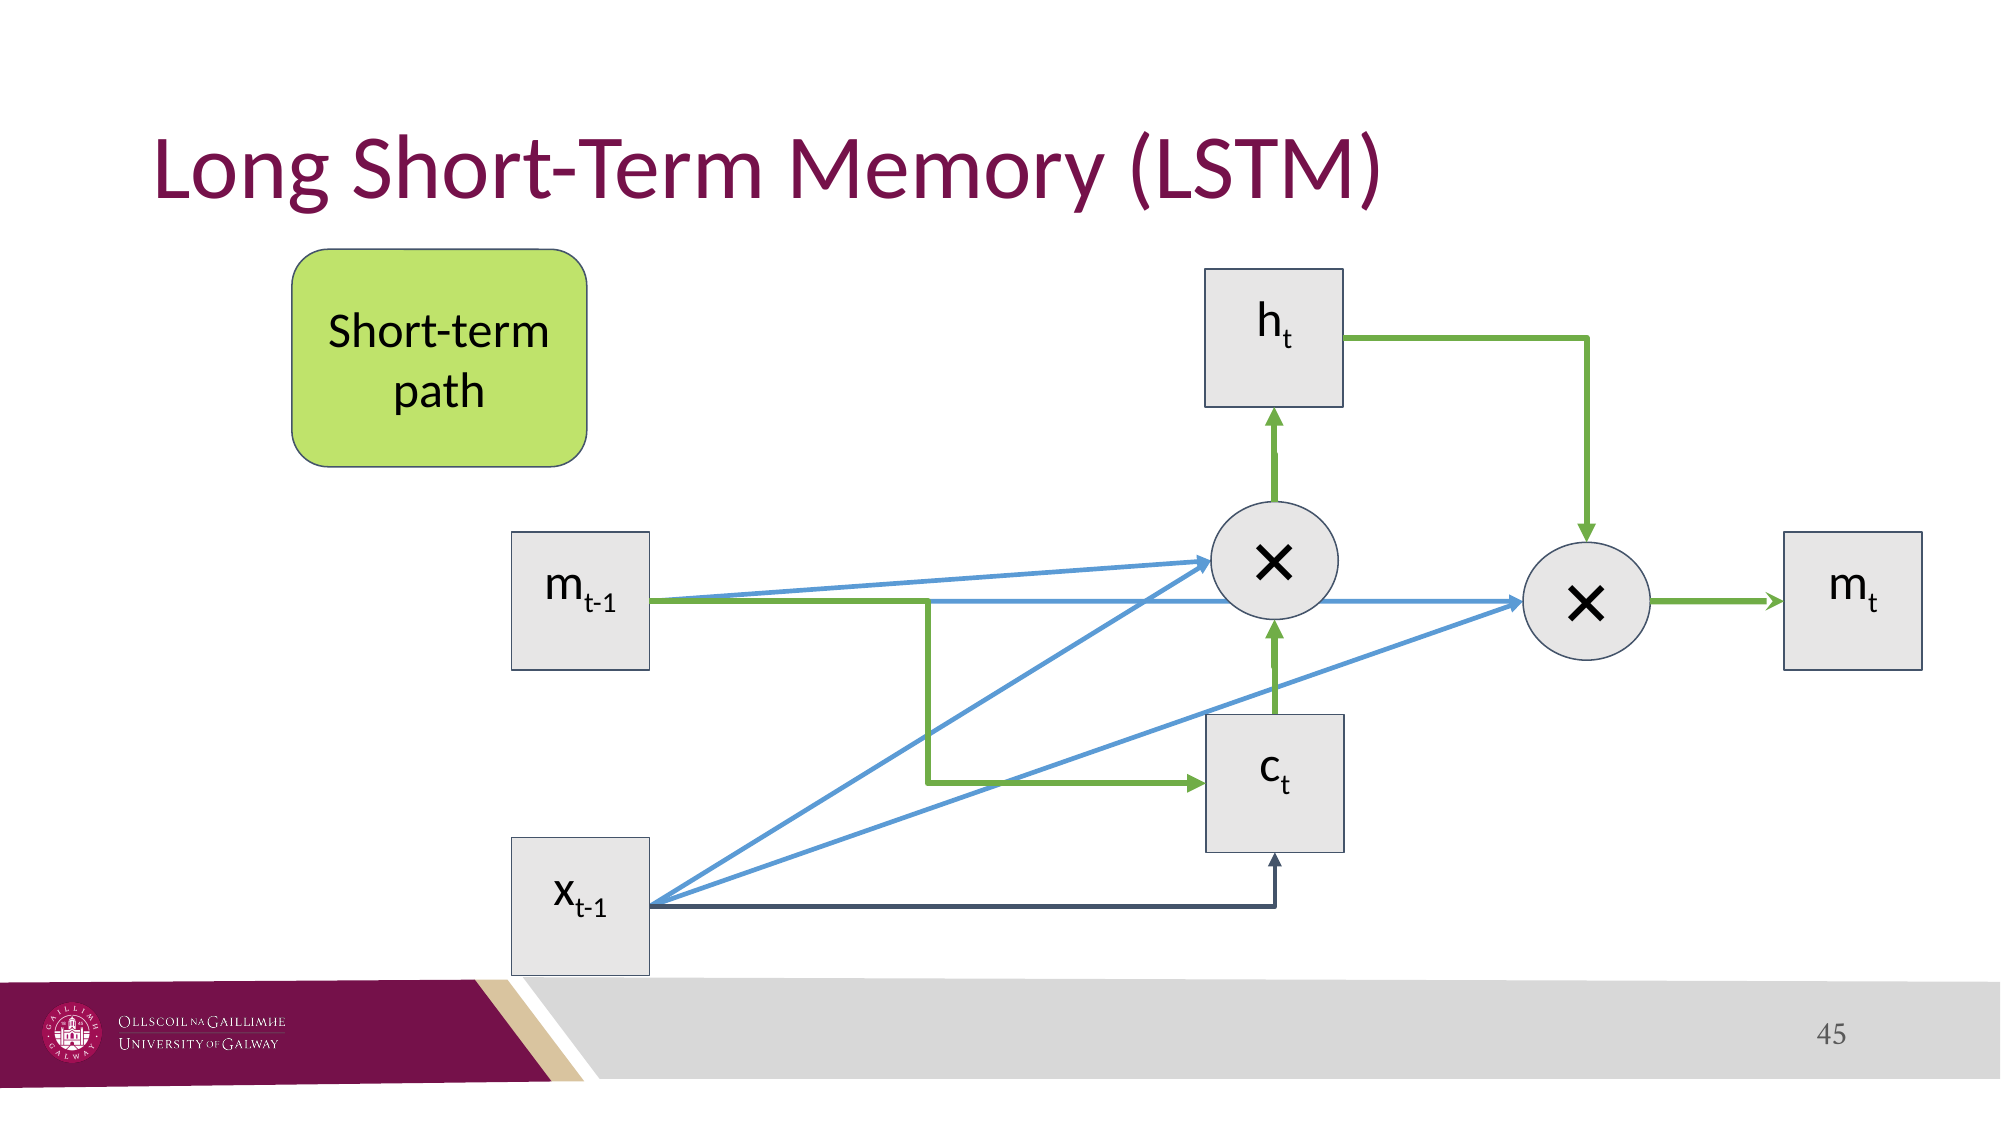

# Long Short-Term Memory (LSTM)
Short-term path
ht

✕
mt-1

mt

✕
ct

xt-1

45